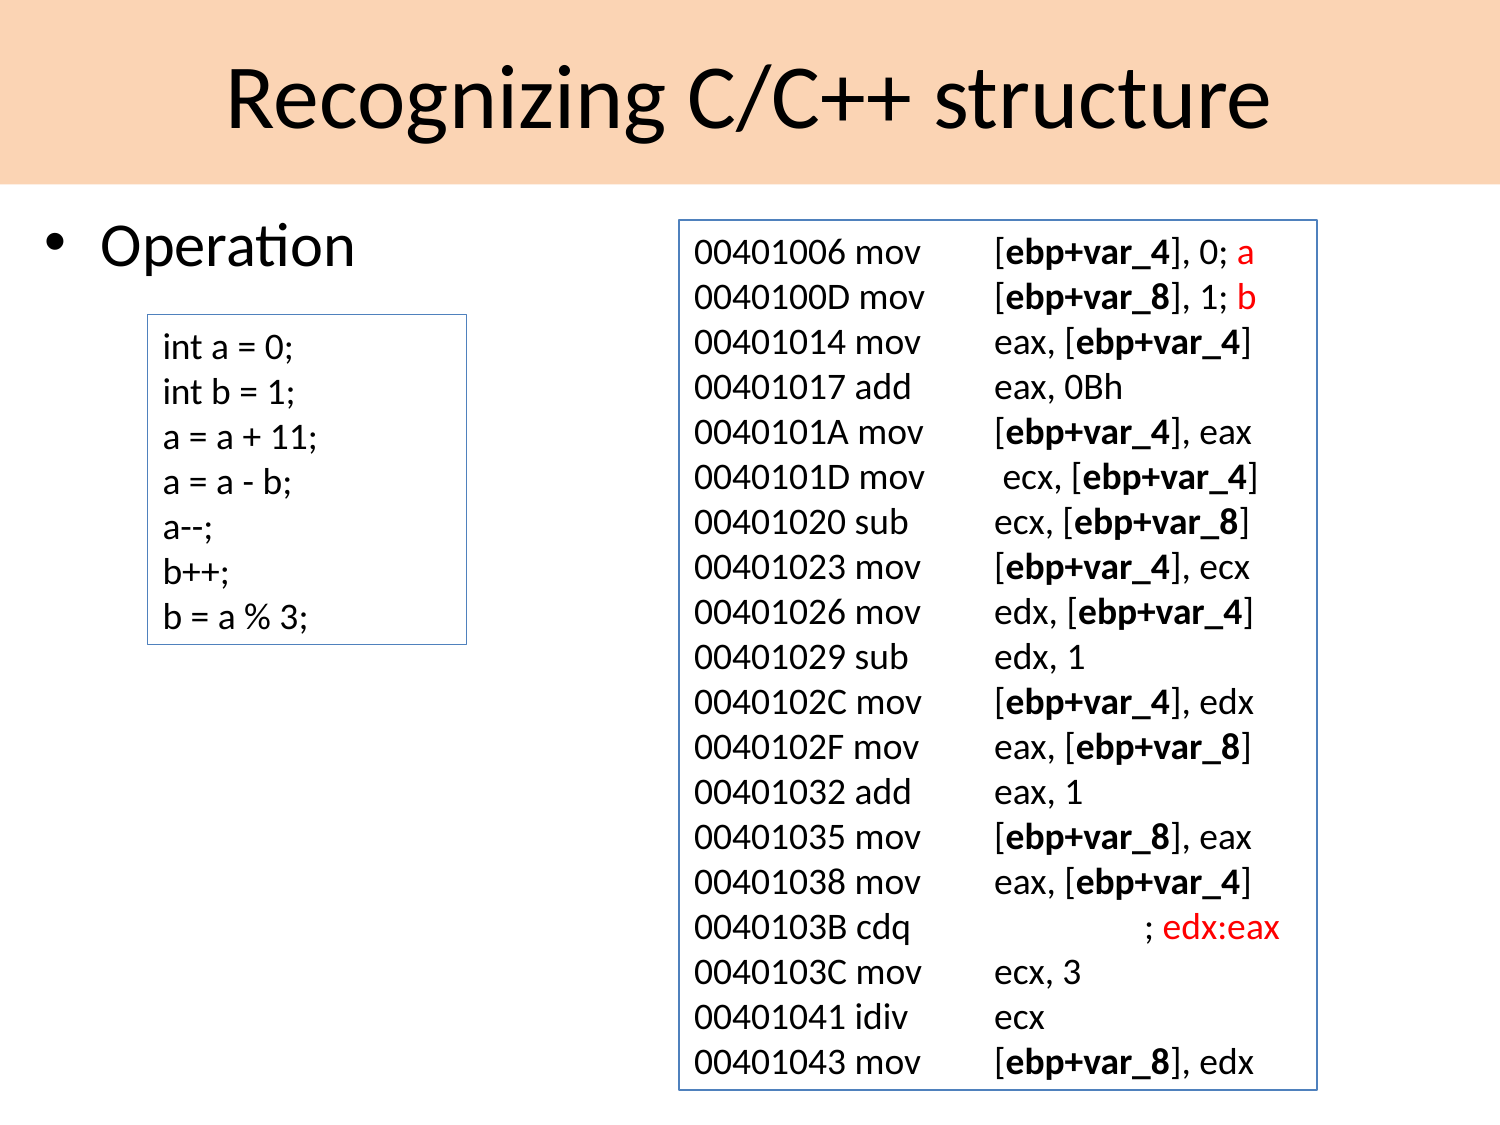

# Recognizing C/C++ structure
Operation
00401006 mov 	[ebp+var_4], 0; a
0040100D mov 	[ebp+var_8], 1; b
00401014 mov 	eax, [ebp+var_4]
00401017 add 	eax, 0Bh
0040101A mov 	[ebp+var_4], eax
0040101D mov	 ecx, [ebp+var_4]
00401020 sub 	ecx, [ebp+var_8]
00401023 mov 	[ebp+var_4], ecx
00401026 mov 	edx, [ebp+var_4]
00401029 sub 	edx, 1
0040102C mov 	[ebp+var_4], edx
0040102F mov 	eax, [ebp+var_8]
00401032 add 	eax, 1
00401035 mov 	[ebp+var_8], eax
00401038 mov 	eax, [ebp+var_4]
0040103B cdq		; edx:eax
0040103C mov 	ecx, 3
00401041 idiv	ecx
00401043 mov 	[ebp+var_8], edx
int a = 0;
int b = 1;
a = a + 11;
a = a - b;
a--;
b++;
b = a % 3;